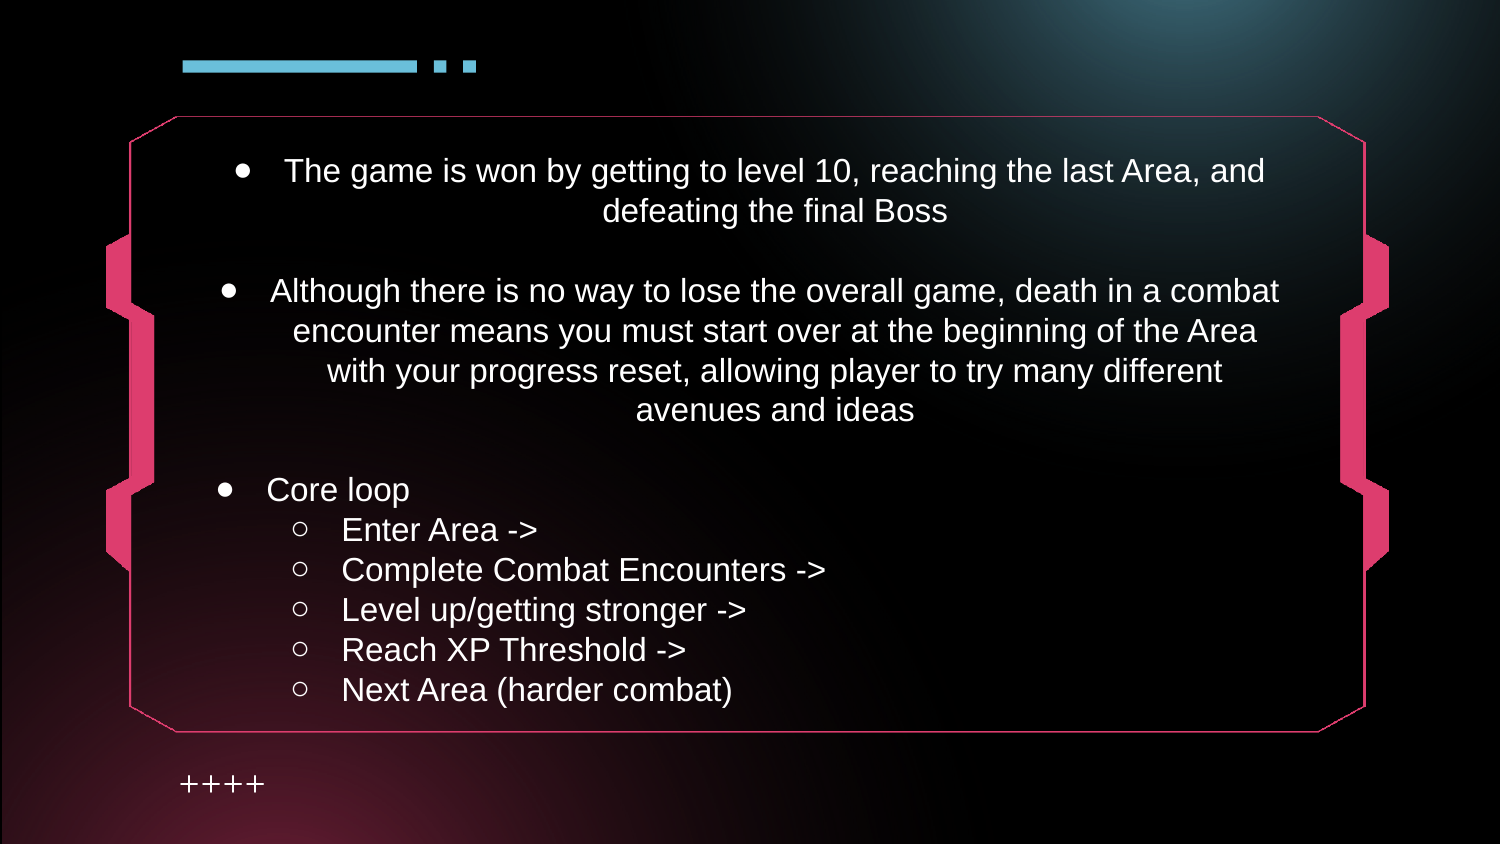

# The game is won by getting to level 10, reaching the last Area, and defeating the final Boss

Although there is no way to lose the overall game, death in a combat encounter means you must start over at the beginning of the Area with your progress reset, allowing player to try many different avenues and ideas

Core loop
Enter Area ->
Complete Combat Encounters ->
Level up/getting stronger ->
Reach XP Threshold ->
Next Area (harder combat)